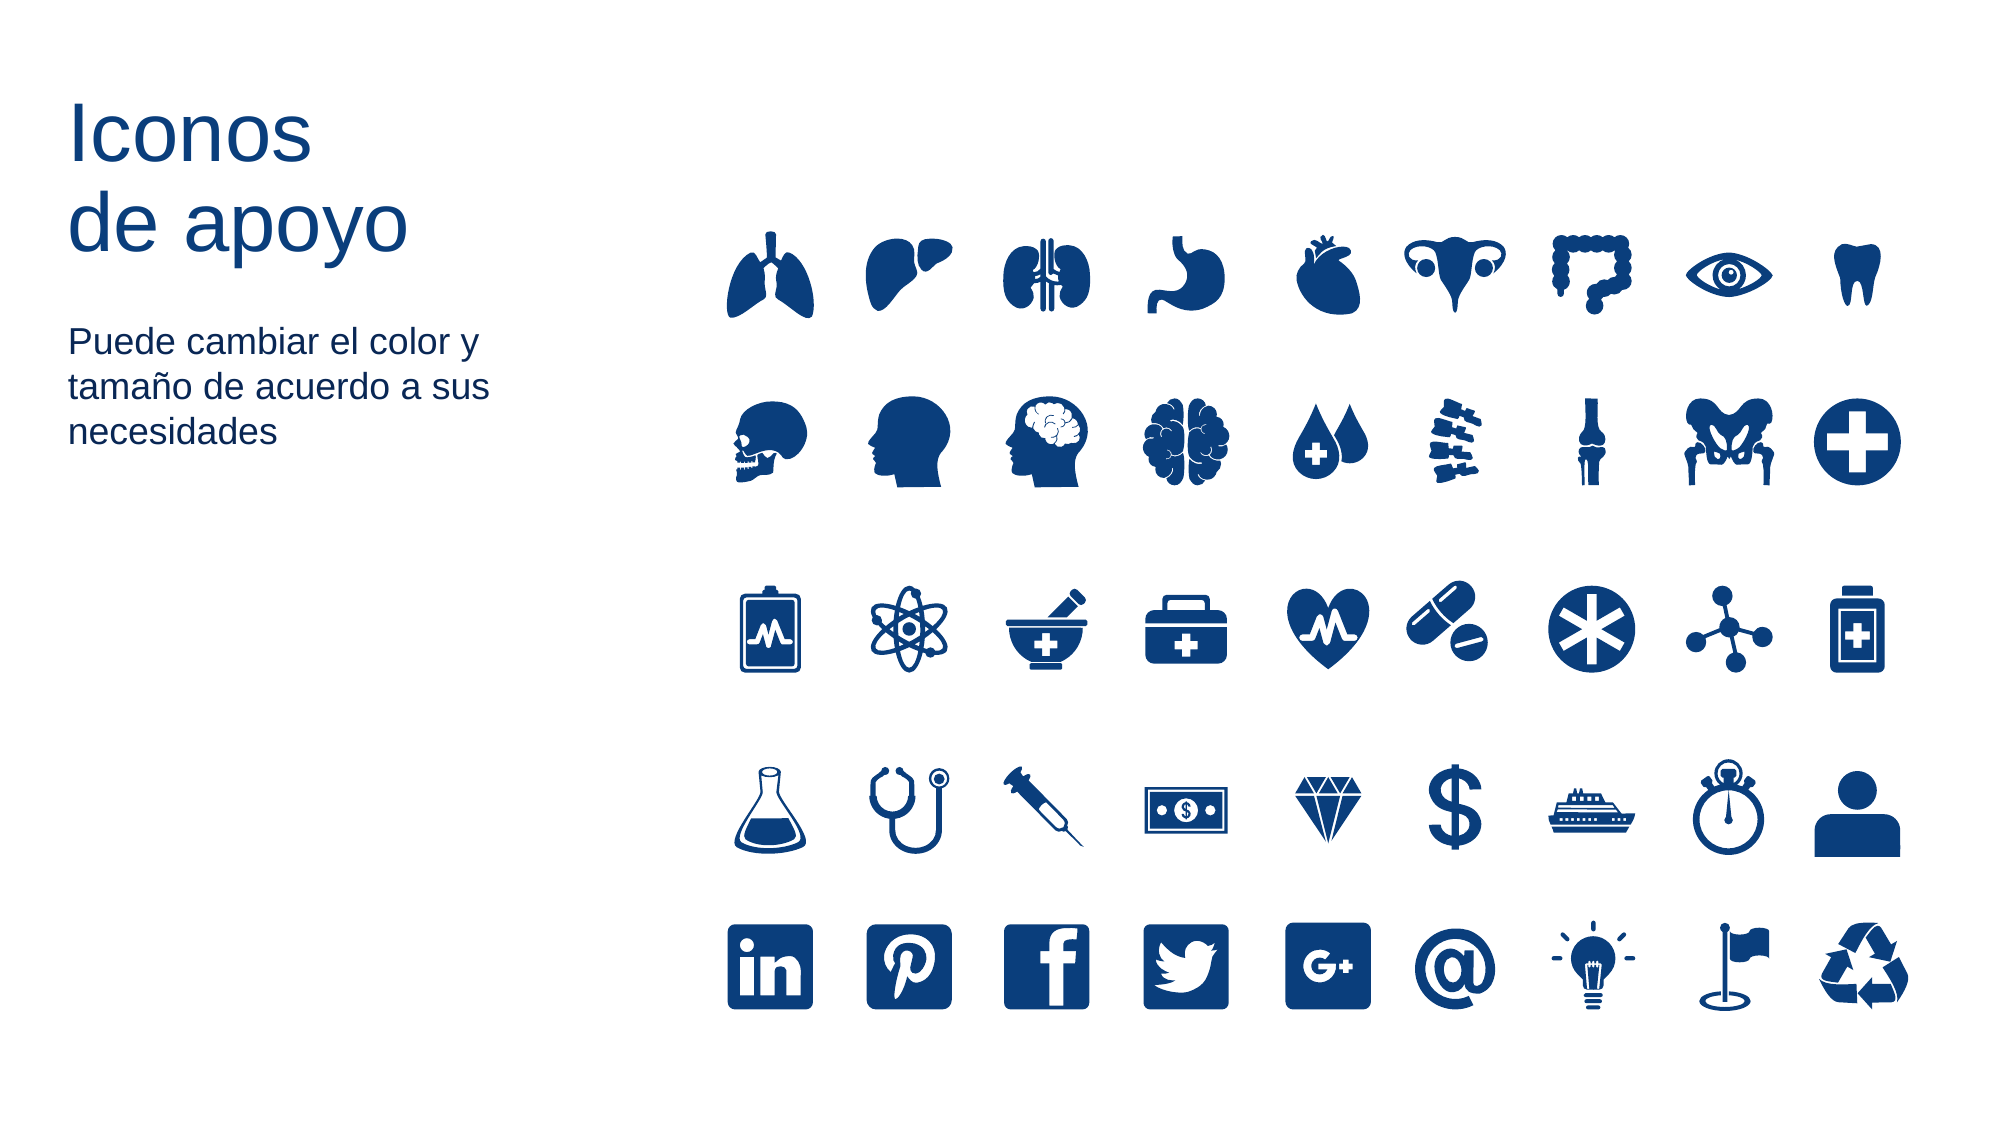

Iconos de apoyo

Puede cambiar el color y tamaño de acuerdo a sus necesidades

Puede cambiar el color y tamaño de acuerdo a sus necesidades